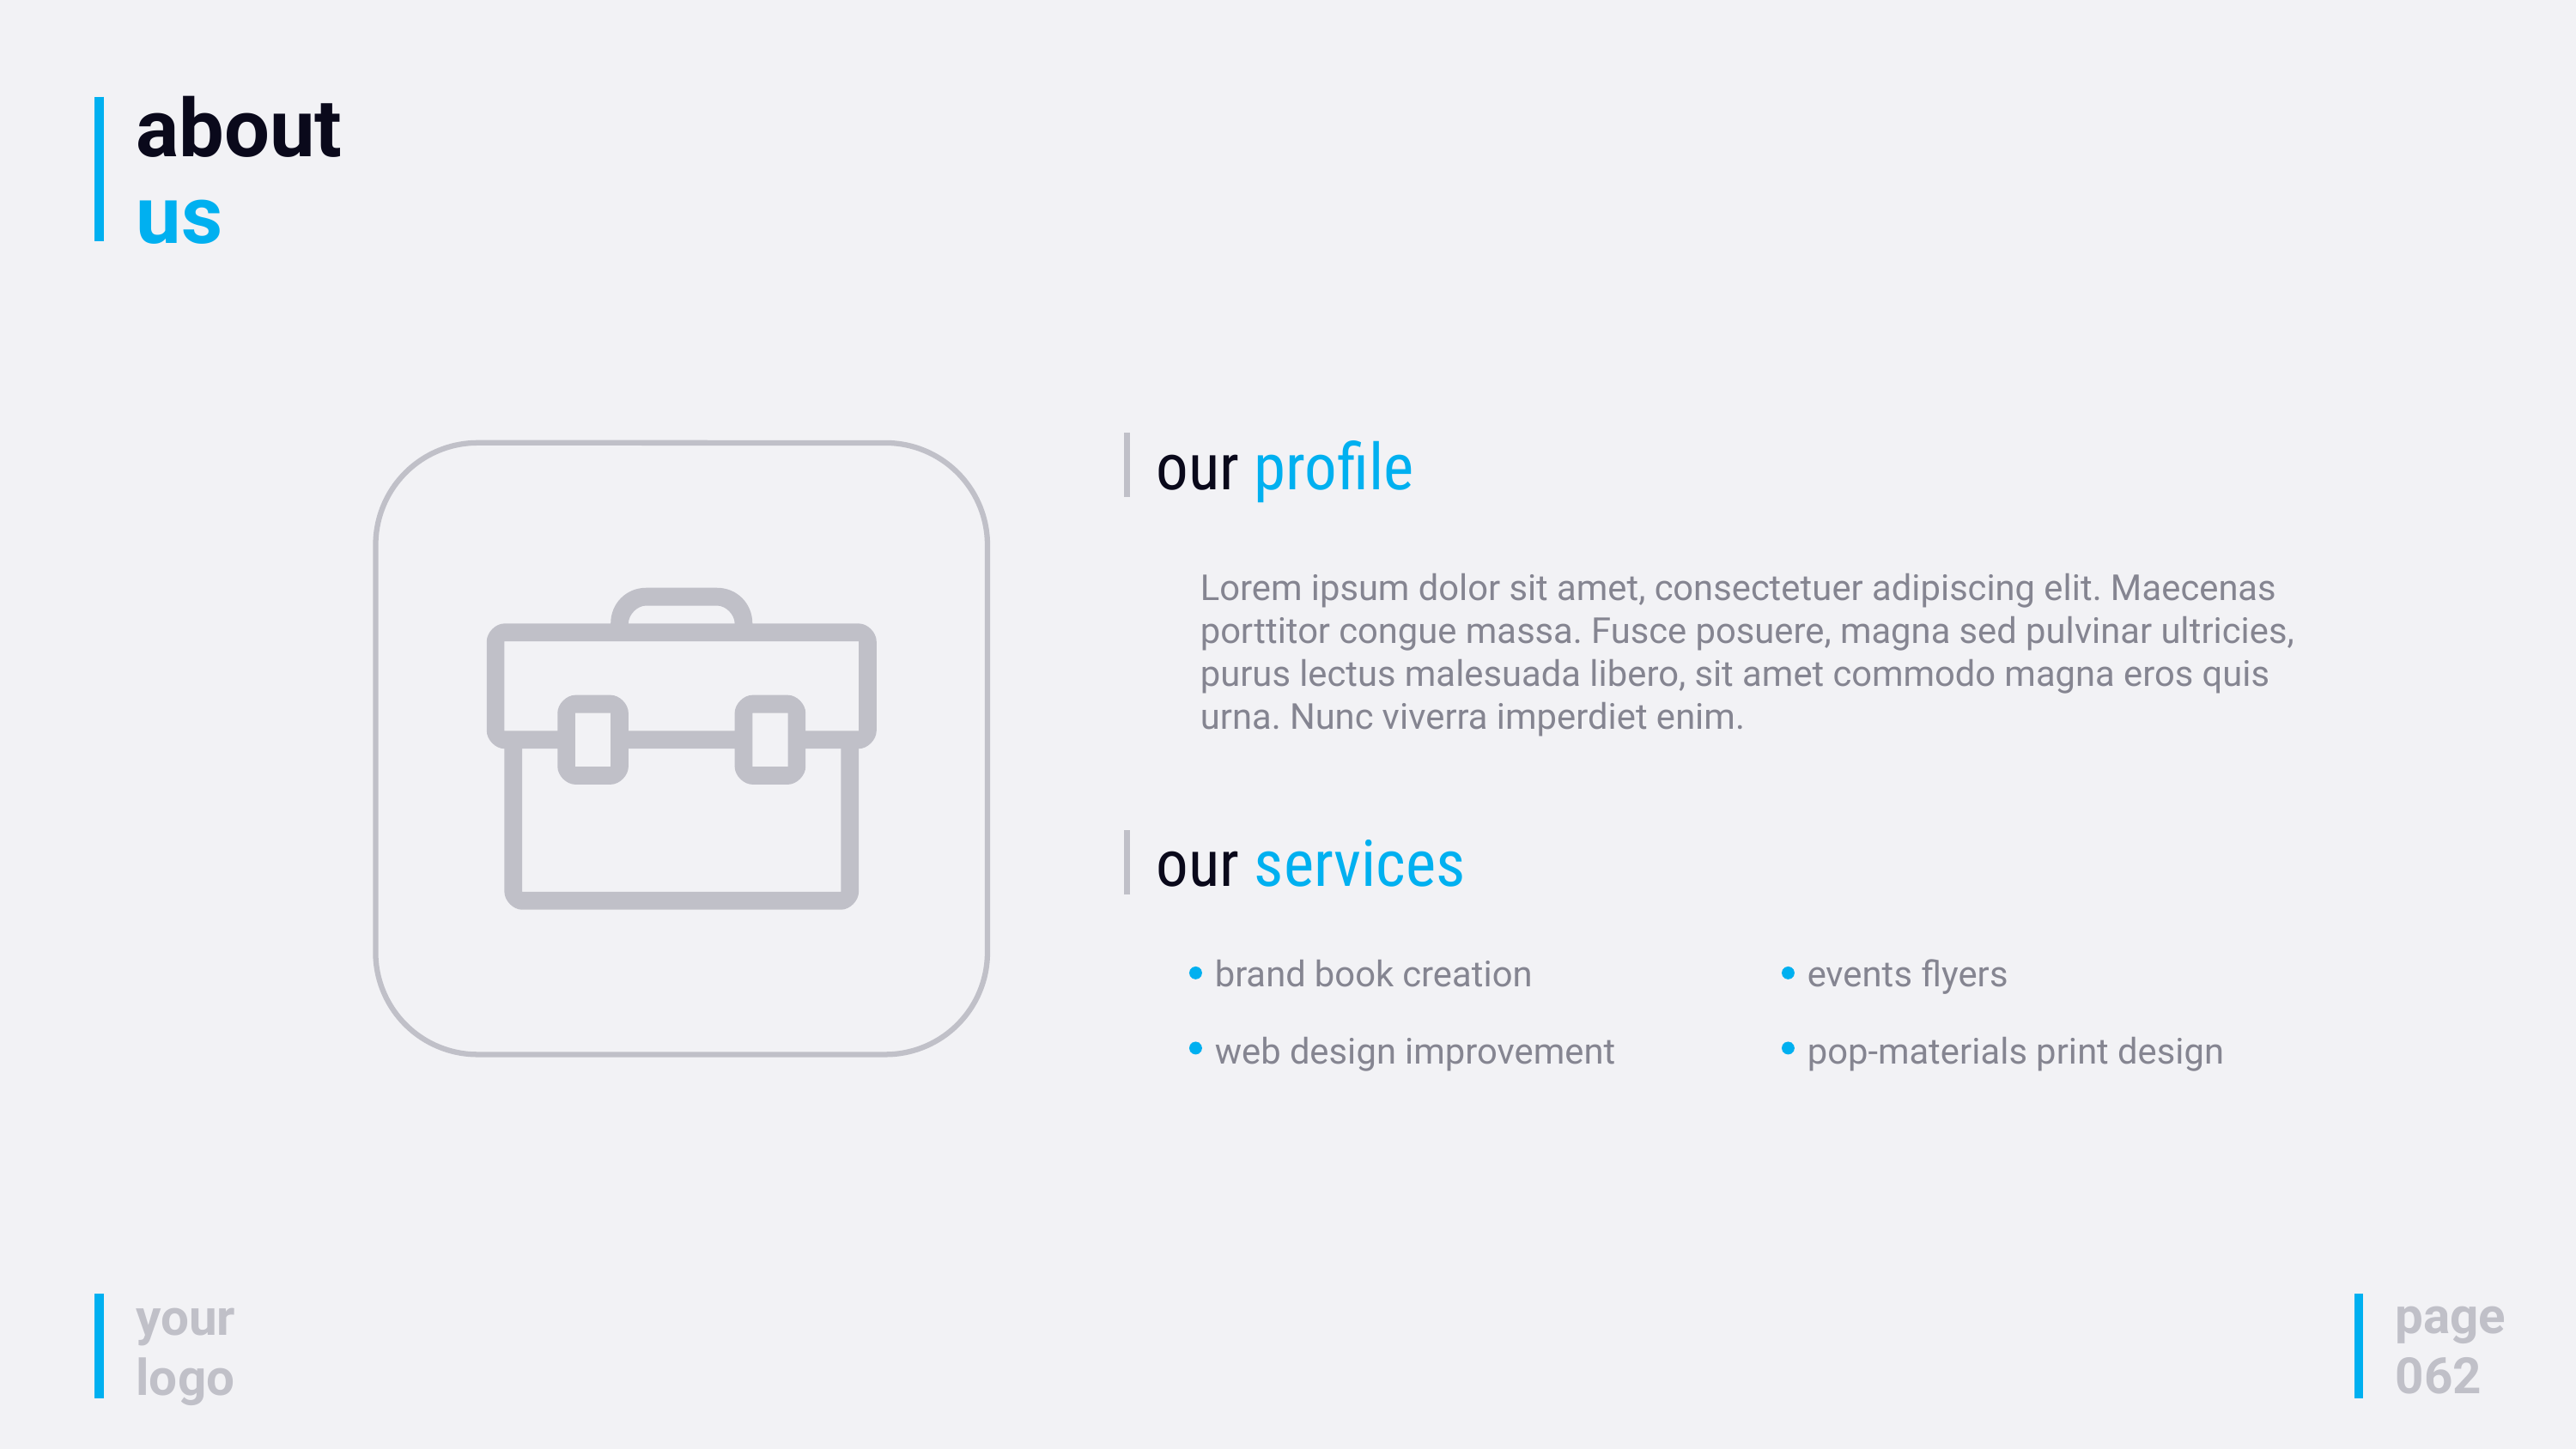

# about us
our profile
Lorem ipsum dolor sit amet, consectetuer adipiscing elit. Maecenas porttitor congue massa. Fusce posuere, magna sed pulvinar ultricies, purus lectus malesuada libero, sit amet commodo magna eros quis urna. Nunc viverra imperdiet enim.

our services
brand book creation

events flyers

web design improvement

pop-materials print design

page
062